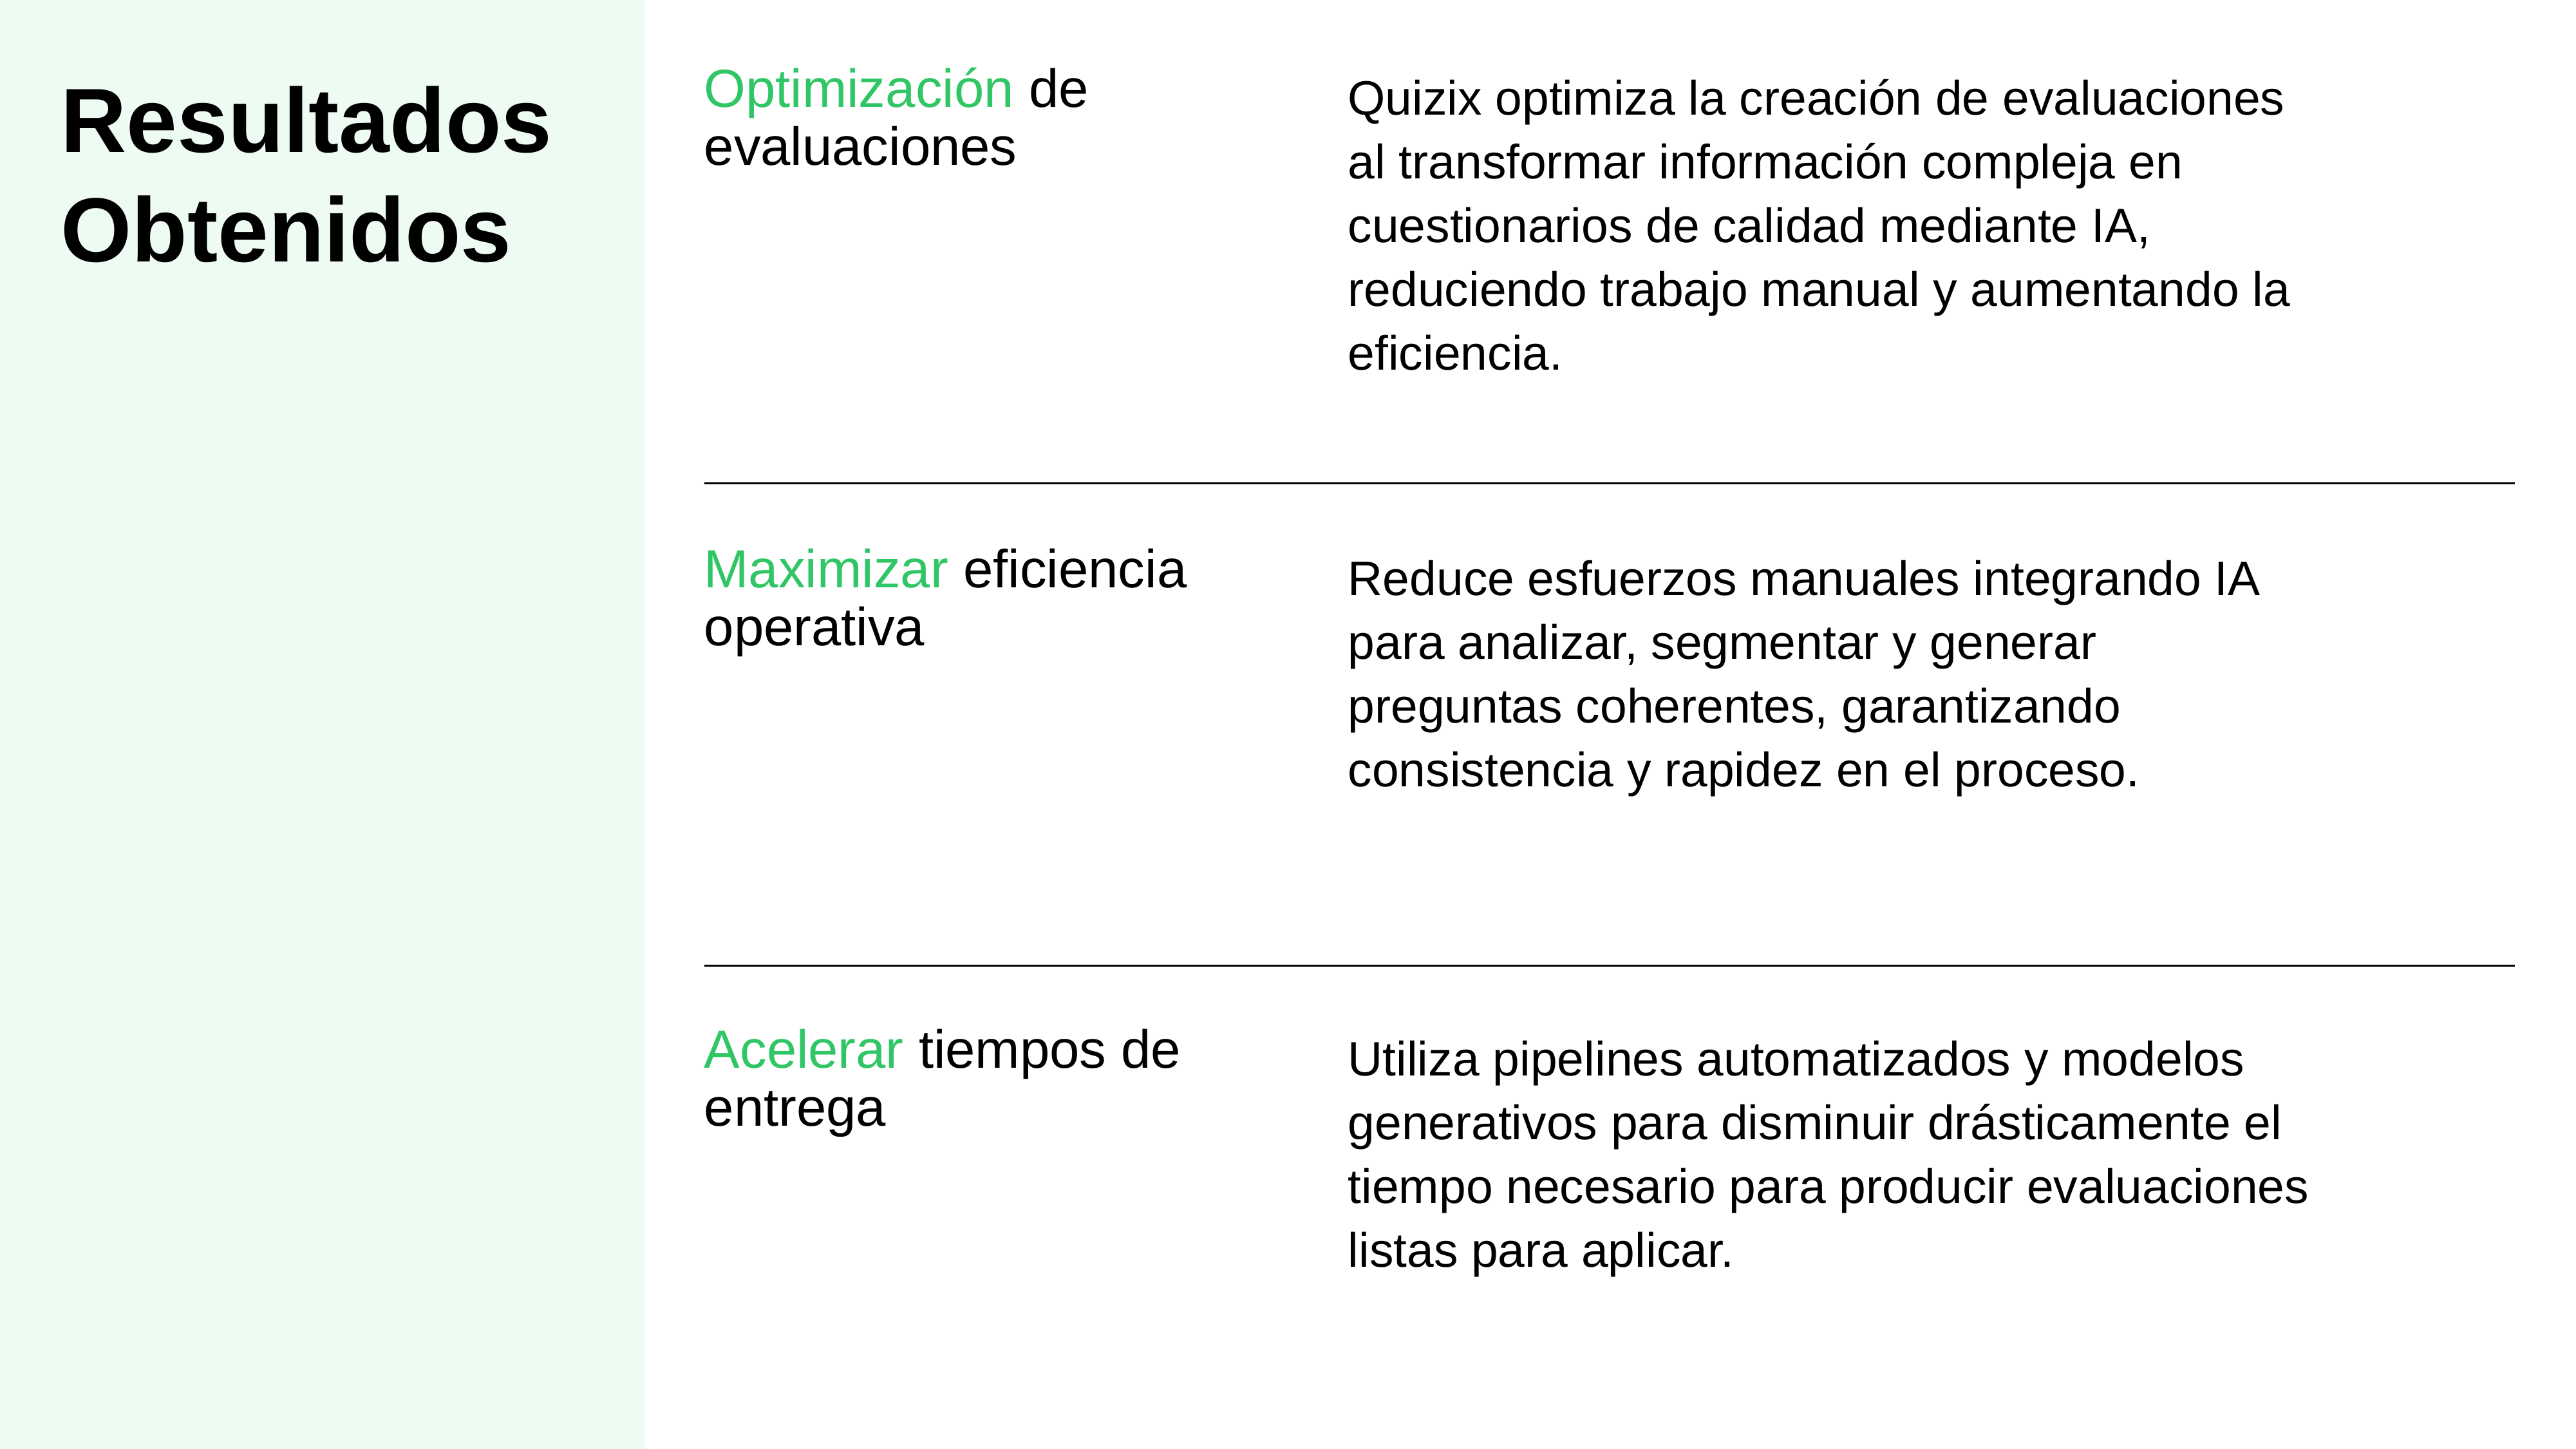

Optimización de
evaluaciones

Quizix optimiza la creación de evaluaciones al transformar información compleja en cuestionarios de calidad mediante IA, reduciendo trabajo manual y aumentando la eficiencia.
# Resultados Obtenidos
Reduce esfuerzos manuales integrando IA para analizar, segmentar y generar preguntas coherentes, garantizando consistencia y rapidez en el proceso.
Maximizar eficiencia operativa
Acelerar tiempos de entrega

Utiliza pipelines automatizados y modelos generativos para disminuir drásticamente el tiempo necesario para producir evaluaciones listas para aplicar.